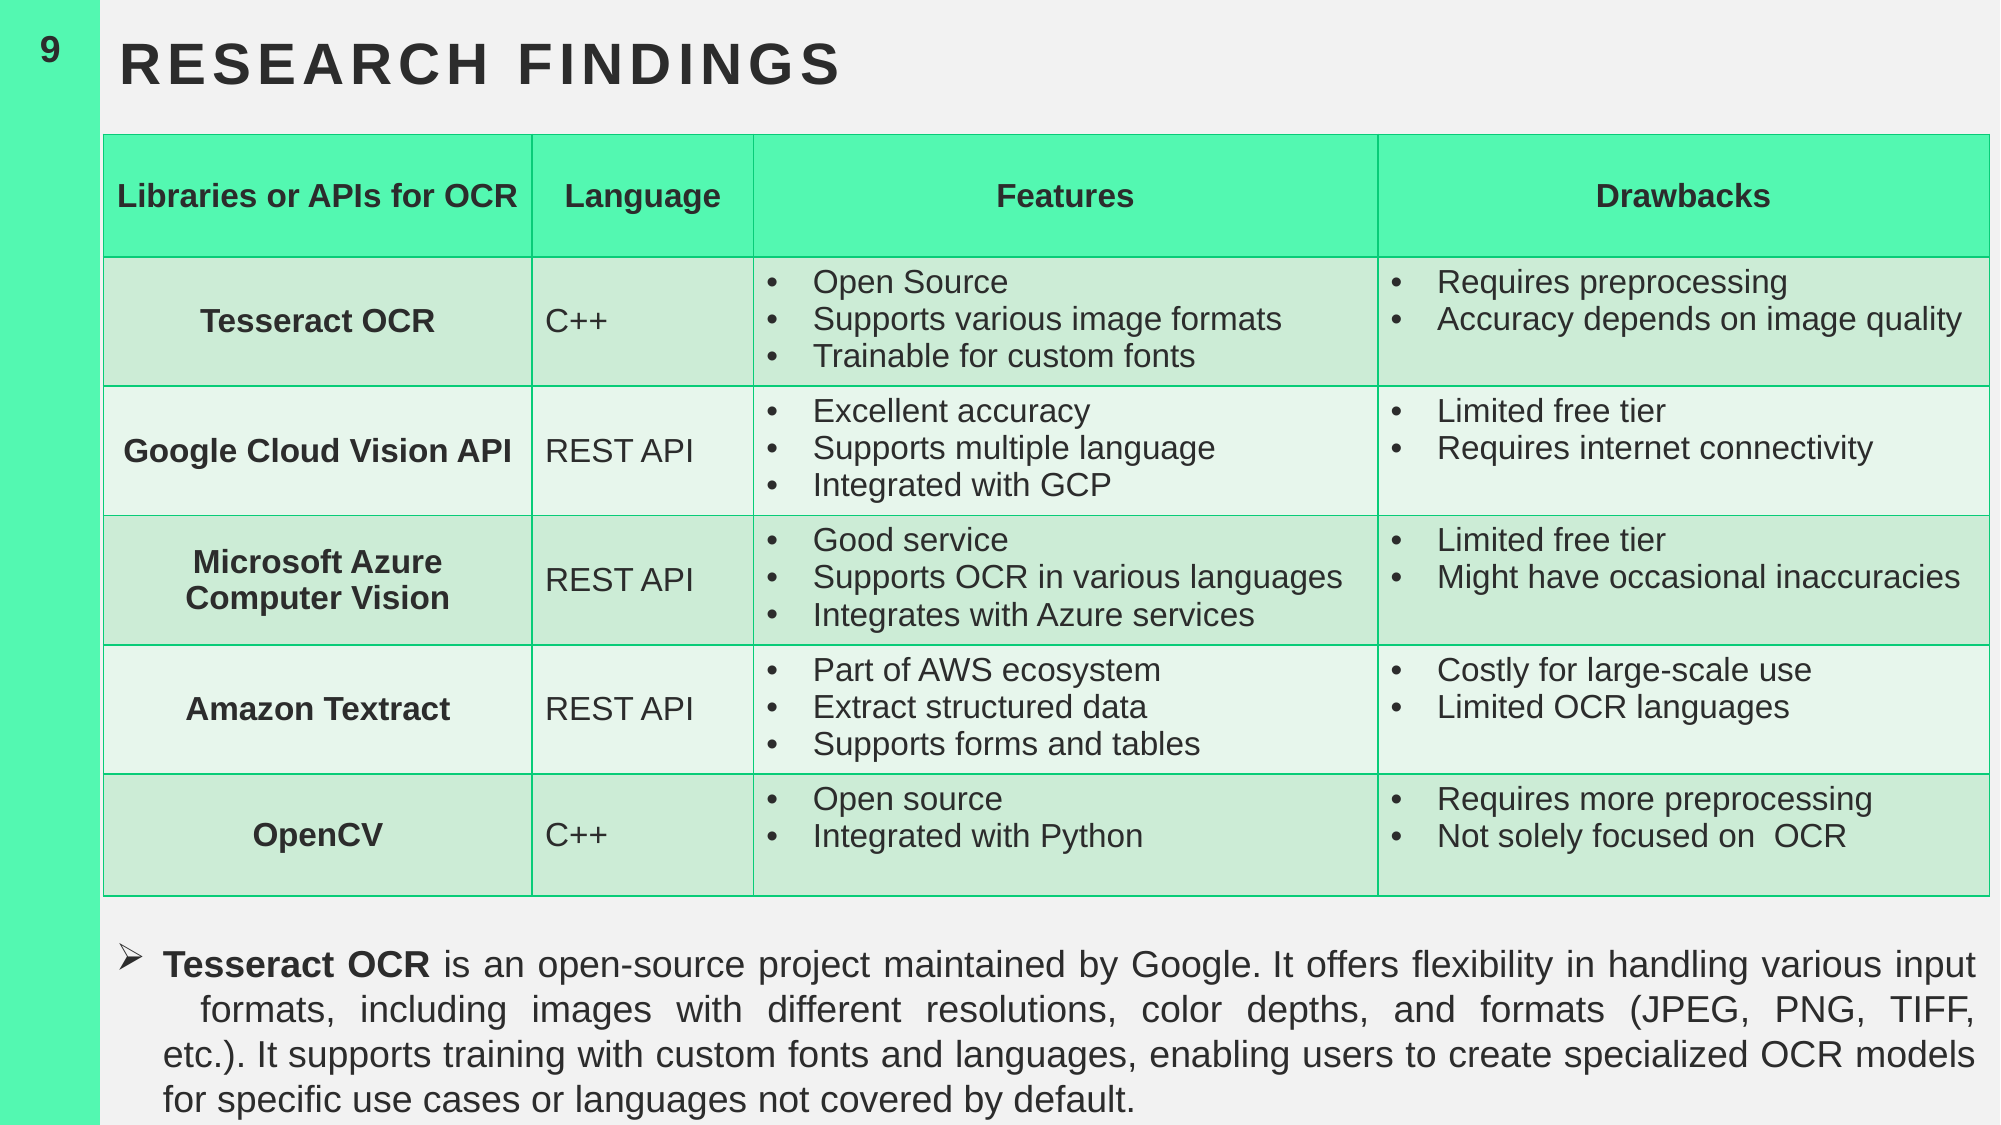

# Research Findings
9
| Libraries or APIs for OCR | Language | Features | Drawbacks |
| --- | --- | --- | --- |
| Tesseract OCR | C++ | Open Source Supports various image formats Trainable for custom fonts | Requires preprocessing Accuracy depends on image quality |
| Google Cloud Vision API | REST API | Excellent accuracy Supports multiple language Integrated with GCP | Limited free tier Requires internet connectivity |
| Microsoft Azure Computer Vision | REST API | Good service Supports OCR in various languages Integrates with Azure services | Limited free tier Might have occasional inaccuracies |
| Amazon Textract | REST API | Part of AWS ecosystem Extract structured data Supports forms and tables | Costly for large-scale use Limited OCR languages |
| OpenCV | C++ | Open source Integrated with Python | Requires more preprocessing Not solely focused on  OCR |
Tesseract OCR is an open-source project maintained by Google. It offers flexibility in handling various input  formats, including images with different resolutions, color depths, and formats (JPEG, PNG, TIFF, etc.). It supports training with custom fonts and languages, enabling users to create specialized OCR models for specific use cases or languages not covered by default.